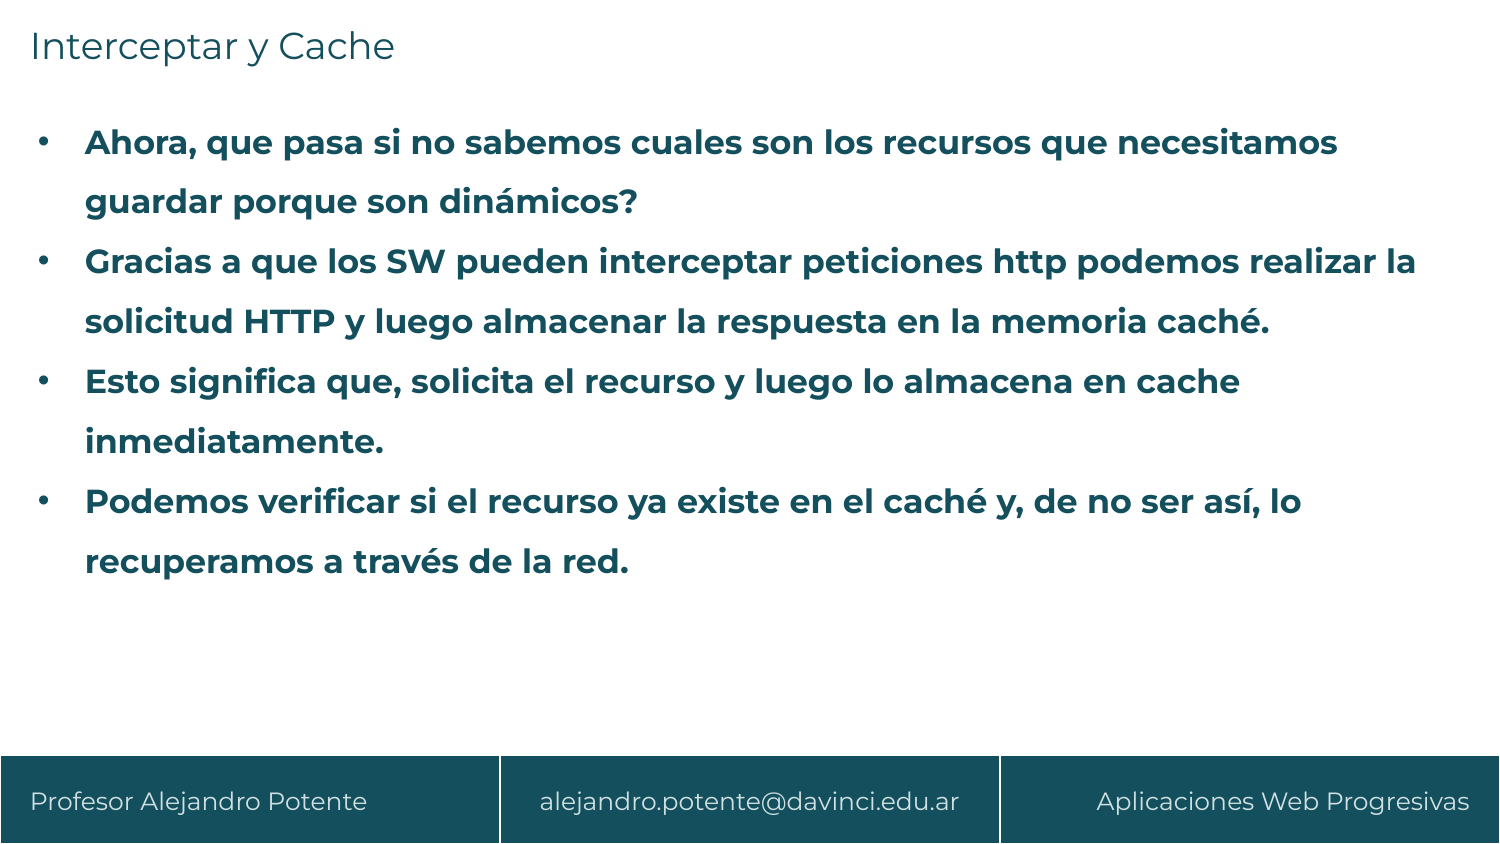

Interceptar y Cache
Ahora, que pasa si no sabemos cuales son los recursos que necesitamos guardar porque son dinámicos?
Gracias a que los SW pueden interceptar peticiones http podemos realizar la solicitud HTTP y luego almacenar la respuesta en la memoria caché.
Esto significa que, solicita el recurso y luego lo almacena en cache inmediatamente.
Podemos verificar si el recurso ya existe en el caché y, de no ser así, lo recuperamos a través de la red.
| Profesor Alejandro Potente | alejandro.potente@davinci.edu.ar | Aplicaciones Web Progresivas |
| --- | --- | --- |